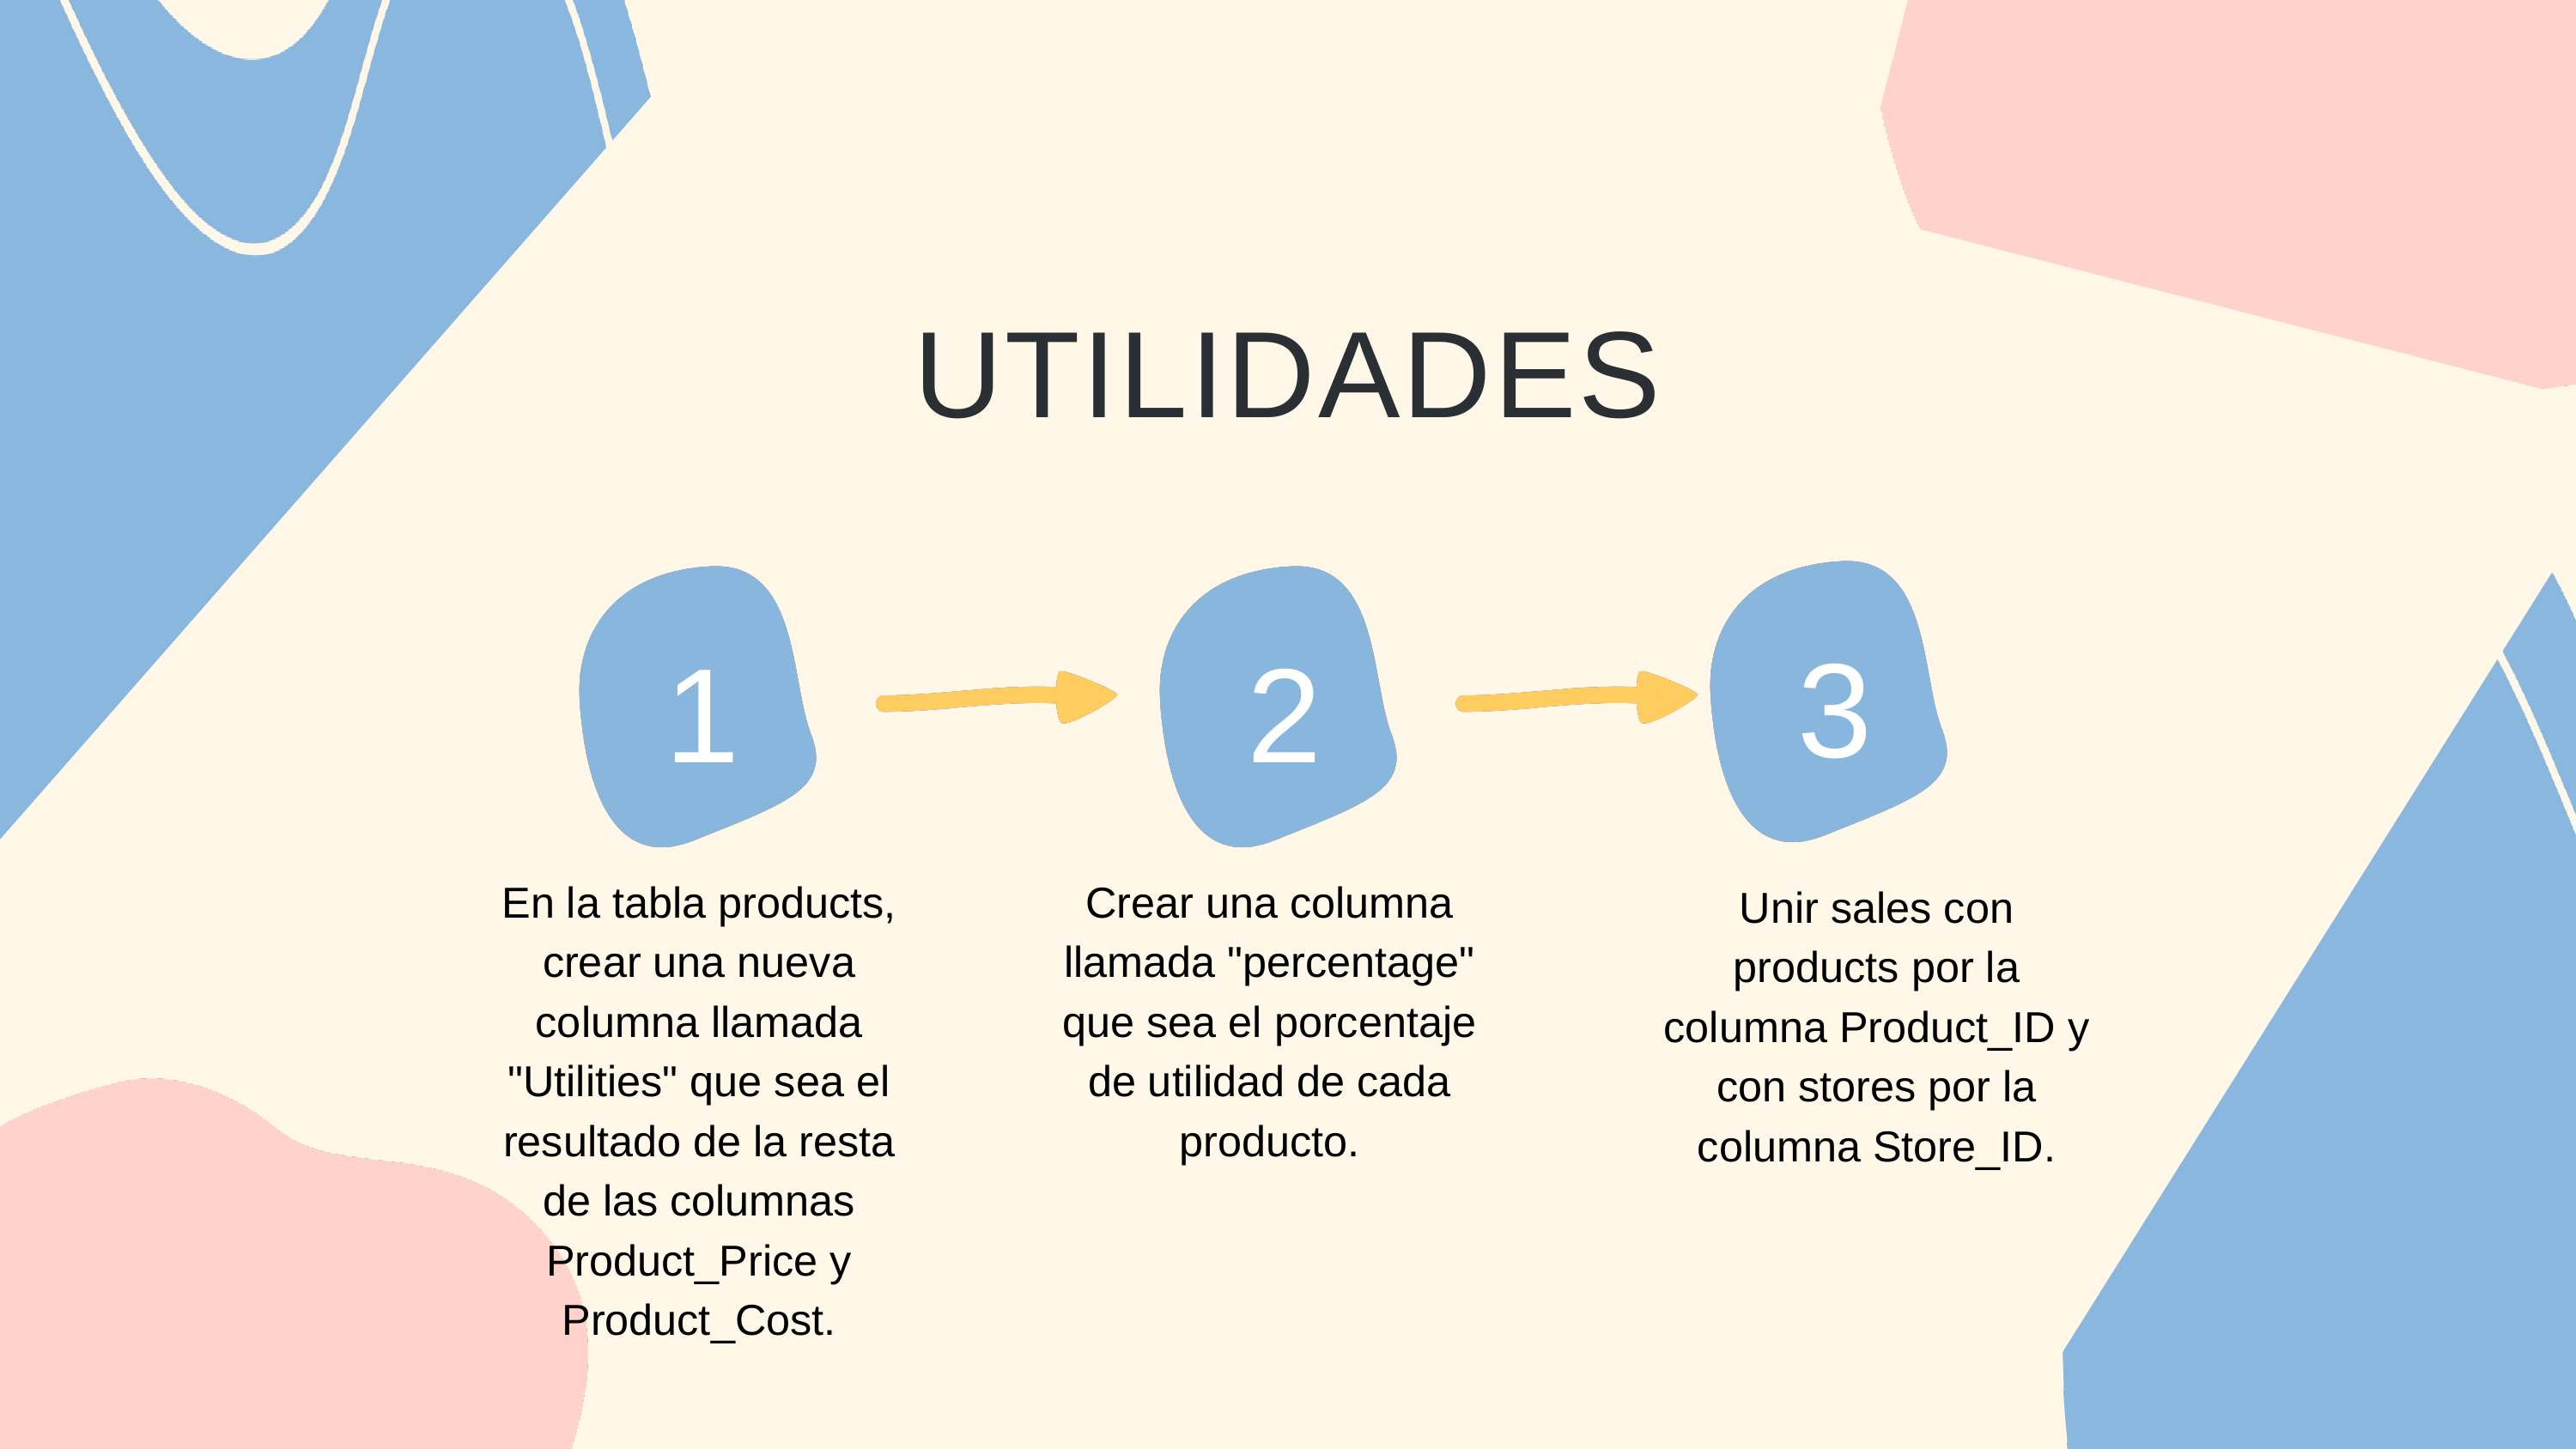

UTILIDADES

3
1
2

En la tabla products, crear una nueva columna llamada "Utilities" que sea el resultado de la resta de las columnas Product_Price y Product_Cost.
Crear una columna llamada "percentage" que sea el porcentaje de utilidad de cada producto.
Unir sales con products por la columna Product_ID y con stores por la columna Store_ID.